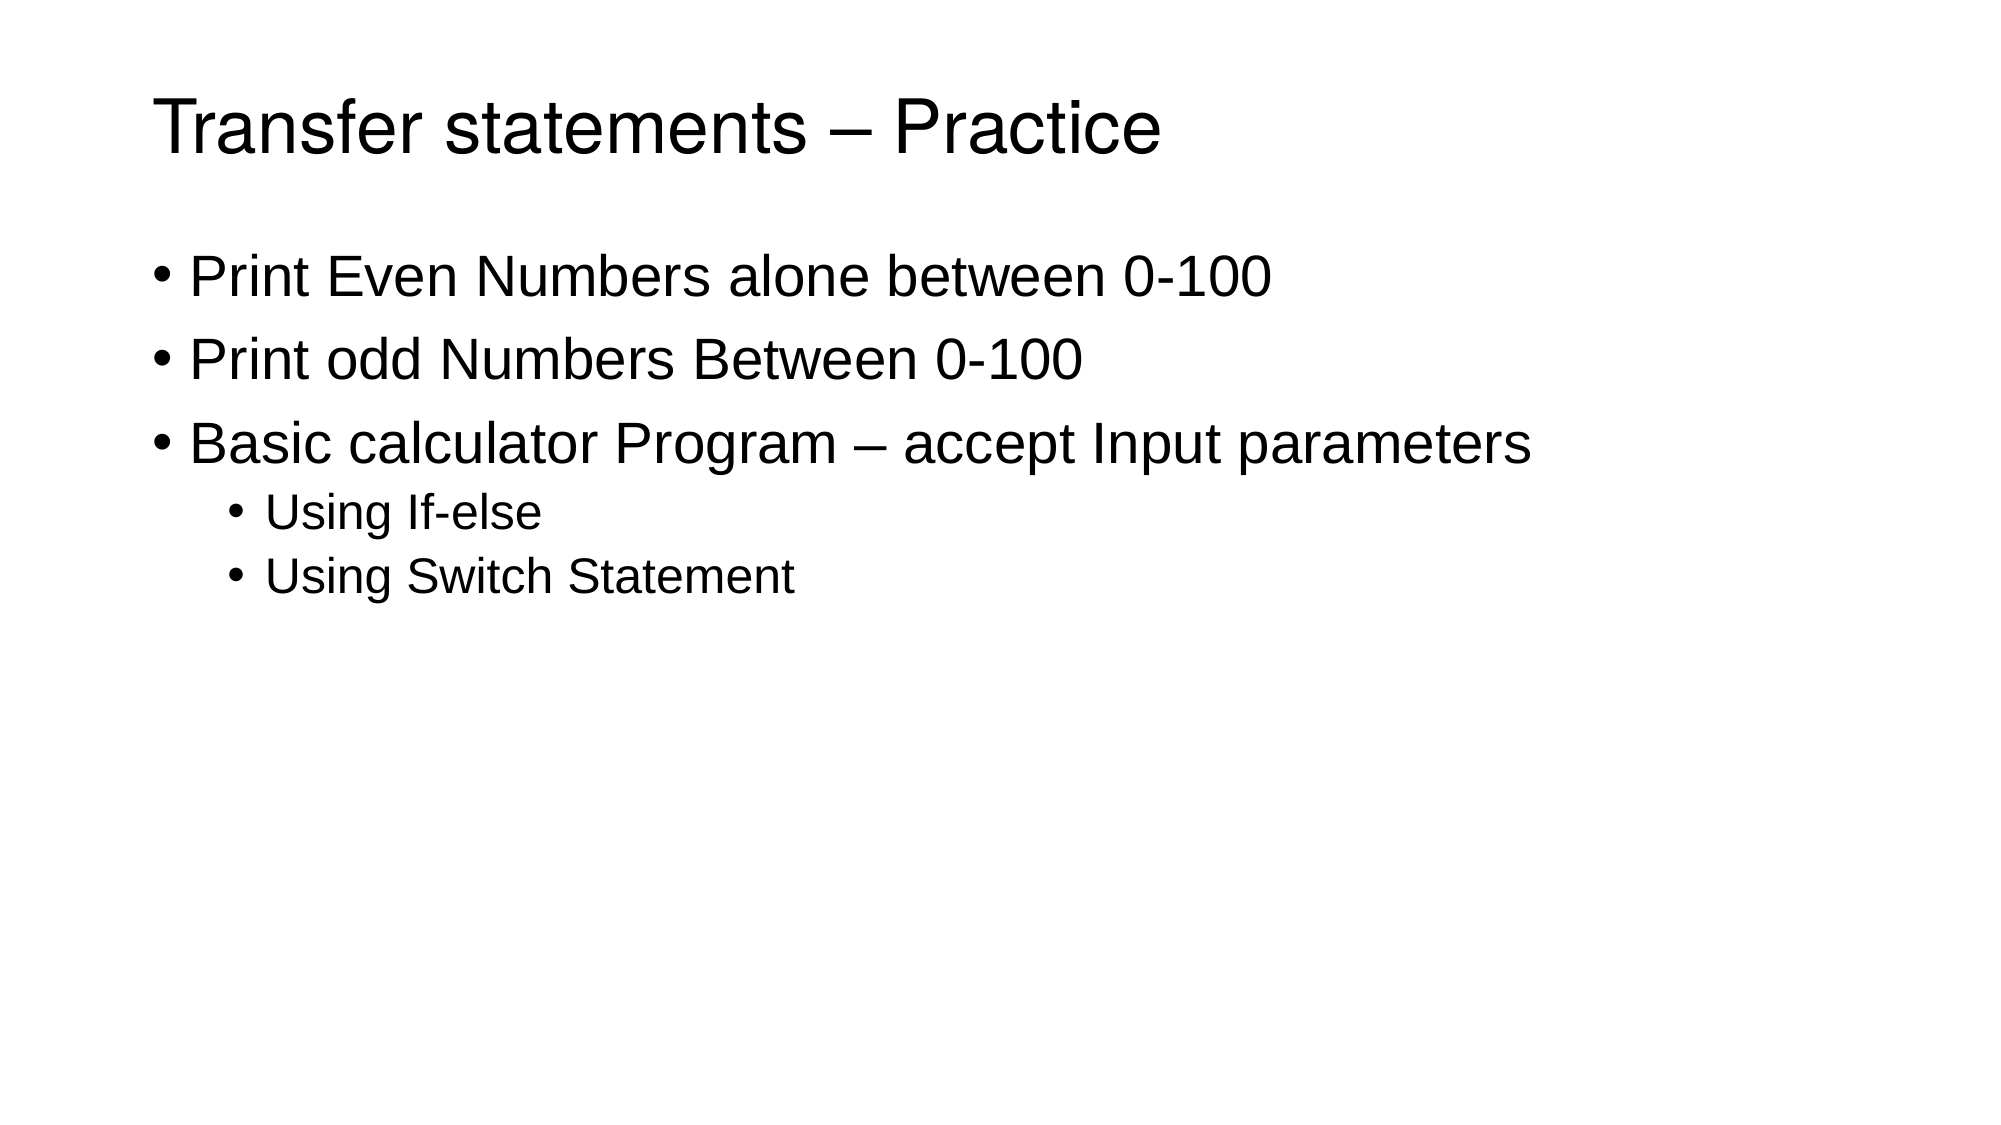

# Transfer statements – Practice
Print Even Numbers alone between 0-100
Print odd Numbers Between 0-100
Basic calculator Program – accept Input parameters
Using If-else
Using Switch Statement